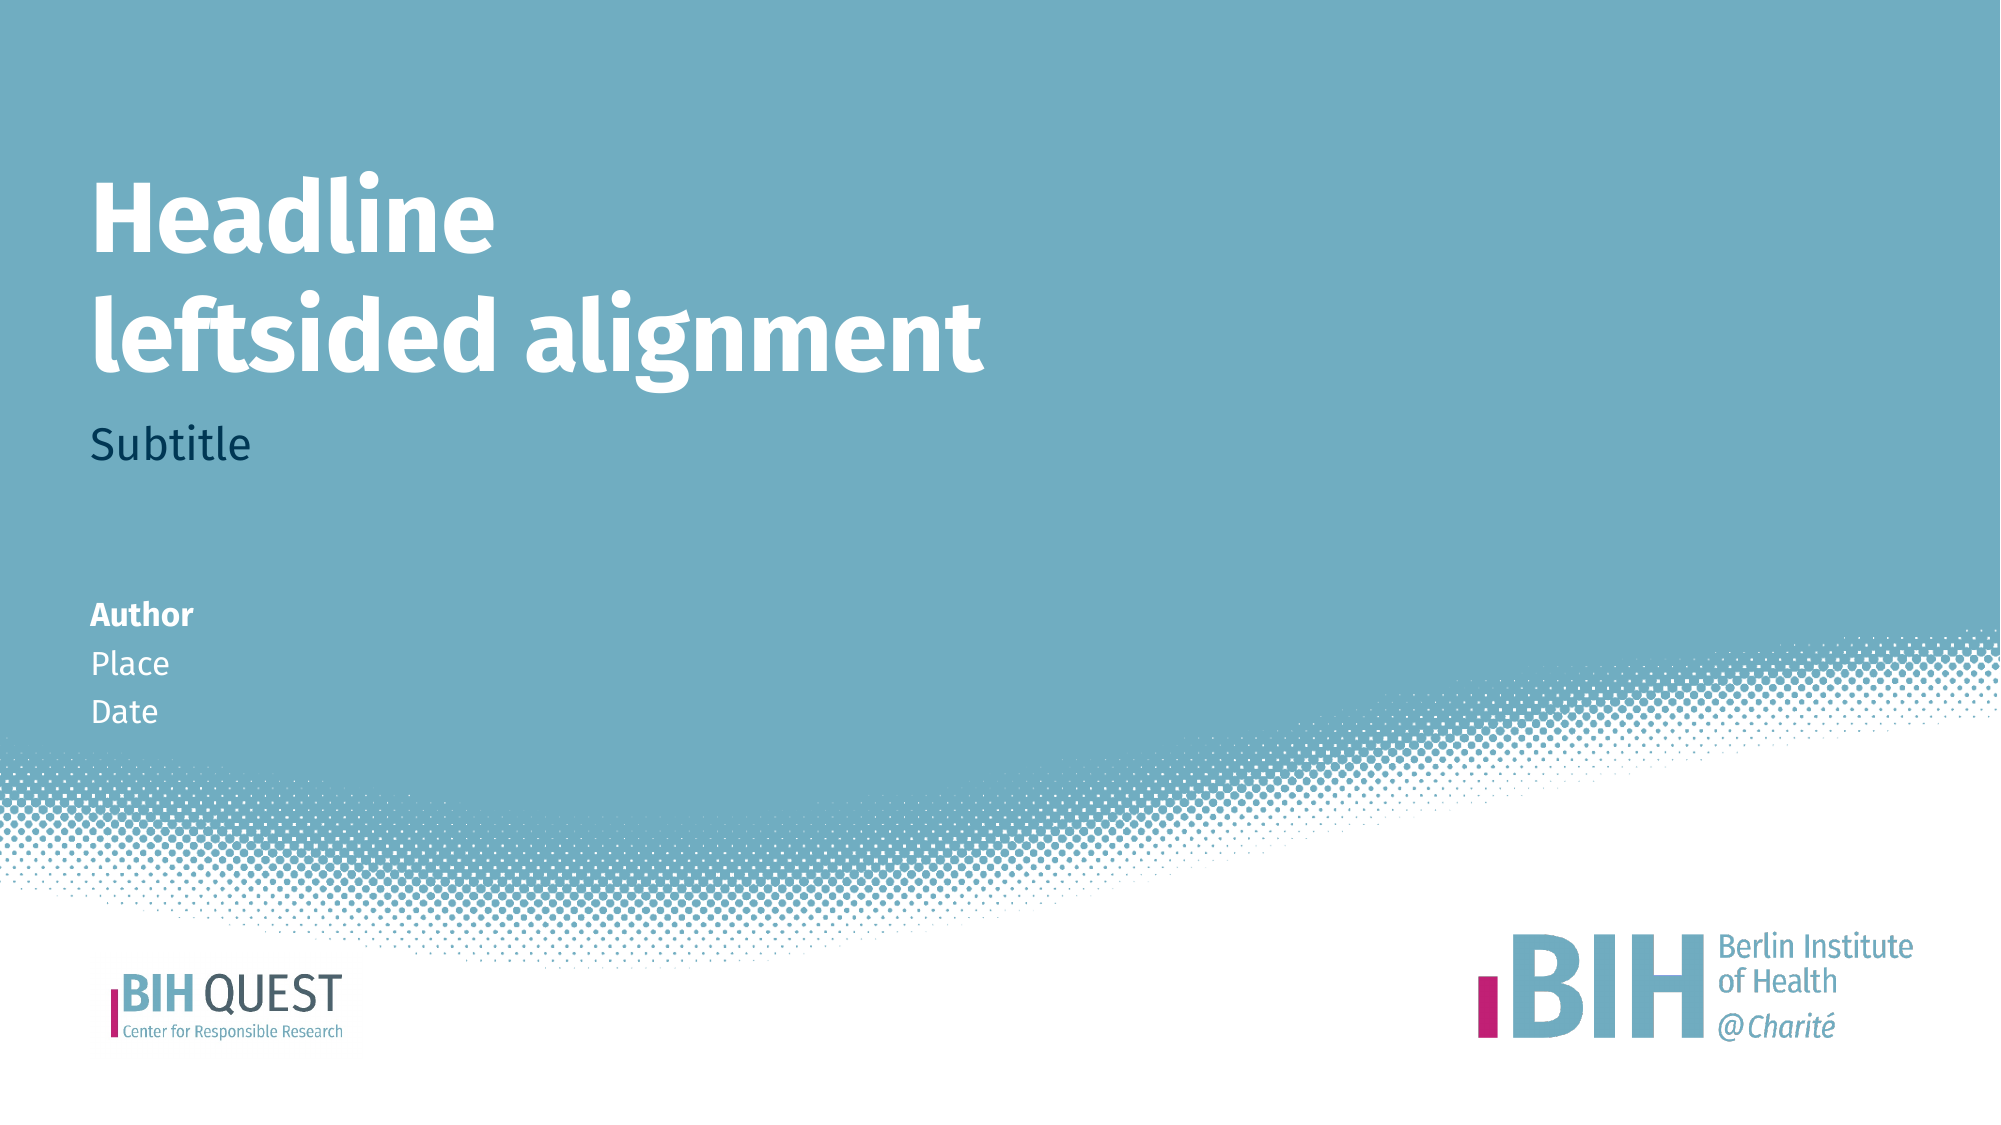

# Headline leftsided alignment
Subtitle

Author
Place
Date